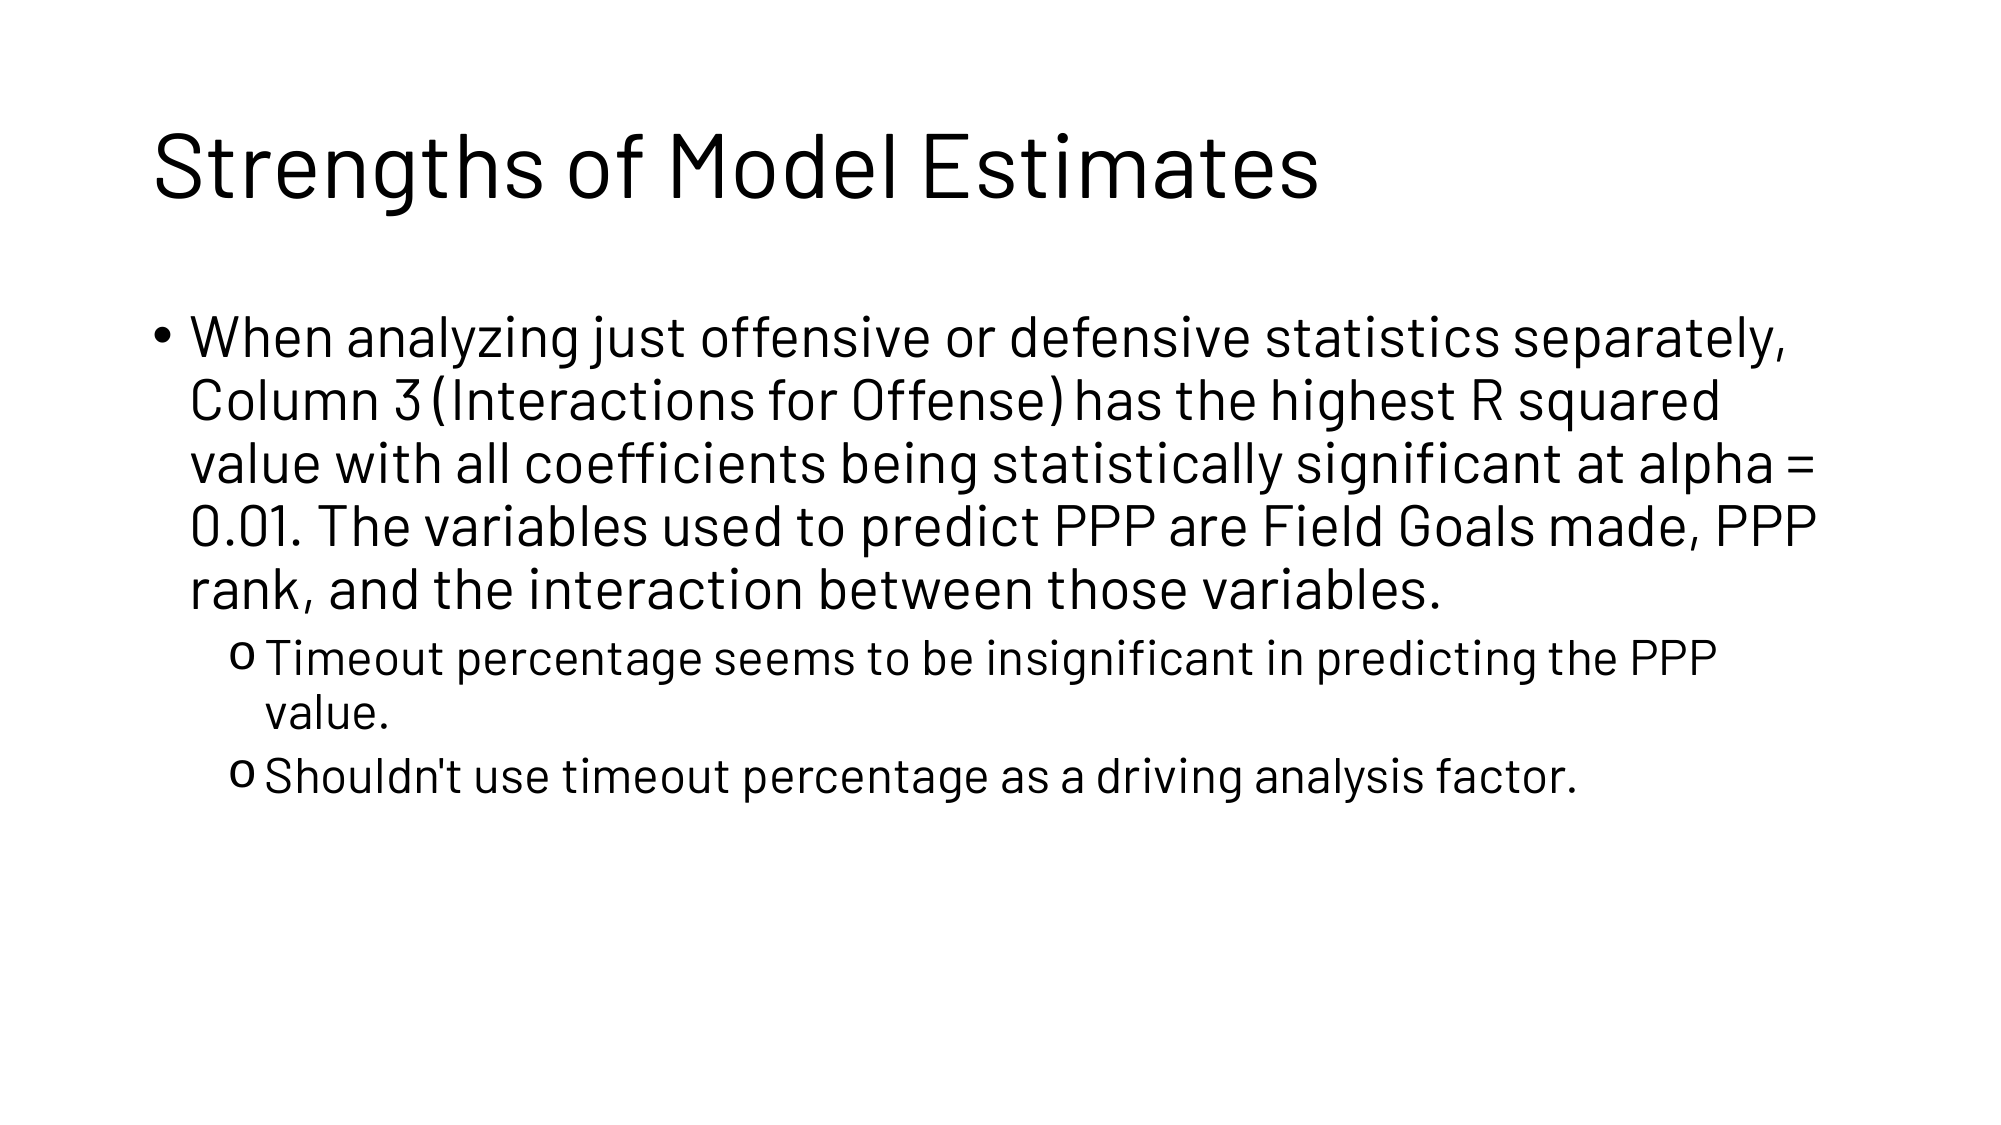

# Strengths of Model Estimates
When analyzing just offensive or defensive statistics separately, Column 3 (Interactions for Offense) has the highest R squared value with all coefficients being statistically significant at alpha = 0.01. The variables used to predict PPP are Field Goals made, PPP rank, and the interaction between those variables.
Timeout percentage seems to be insignificant in predicting the PPP value.
Shouldn't use timeout percentage as a driving analysis factor.